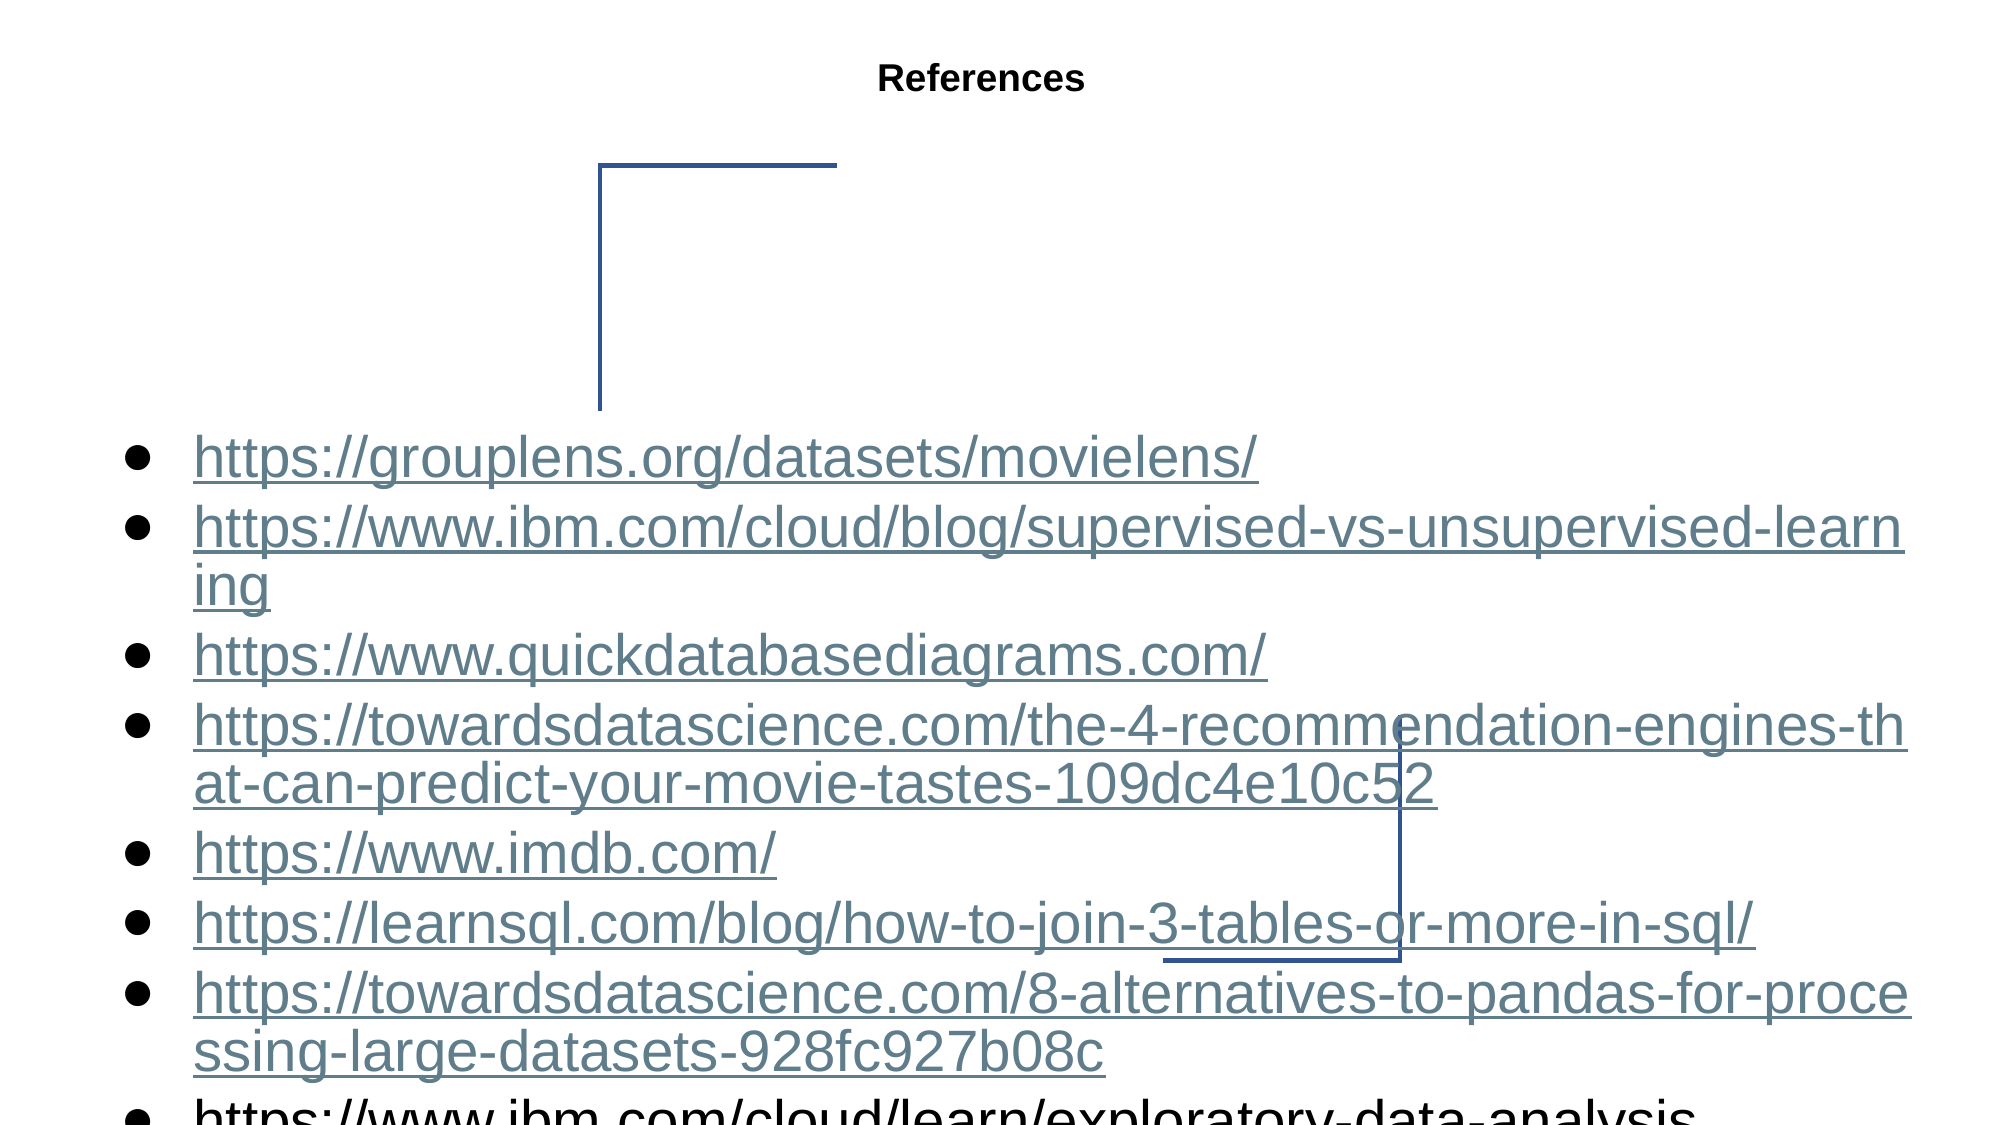

# References
https://grouplens.org/datasets/movielens/
https://www.ibm.com/cloud/blog/supervised-vs-unsupervised-learning
https://www.quickdatabasediagrams.com/
https://towardsdatascience.com/the-4-recommendation-engines-that-can-predict-your-movie-tastes-109dc4e10c52
https://www.imdb.com/
https://learnsql.com/blog/how-to-join-3-tables-or-more-in-sql/
https://towardsdatascience.com/8-alternatives-to-pandas-for-processing-large-datasets-928fc927b08c
https://www.ibm.com/cloud/learn/exploratory-data-analysis